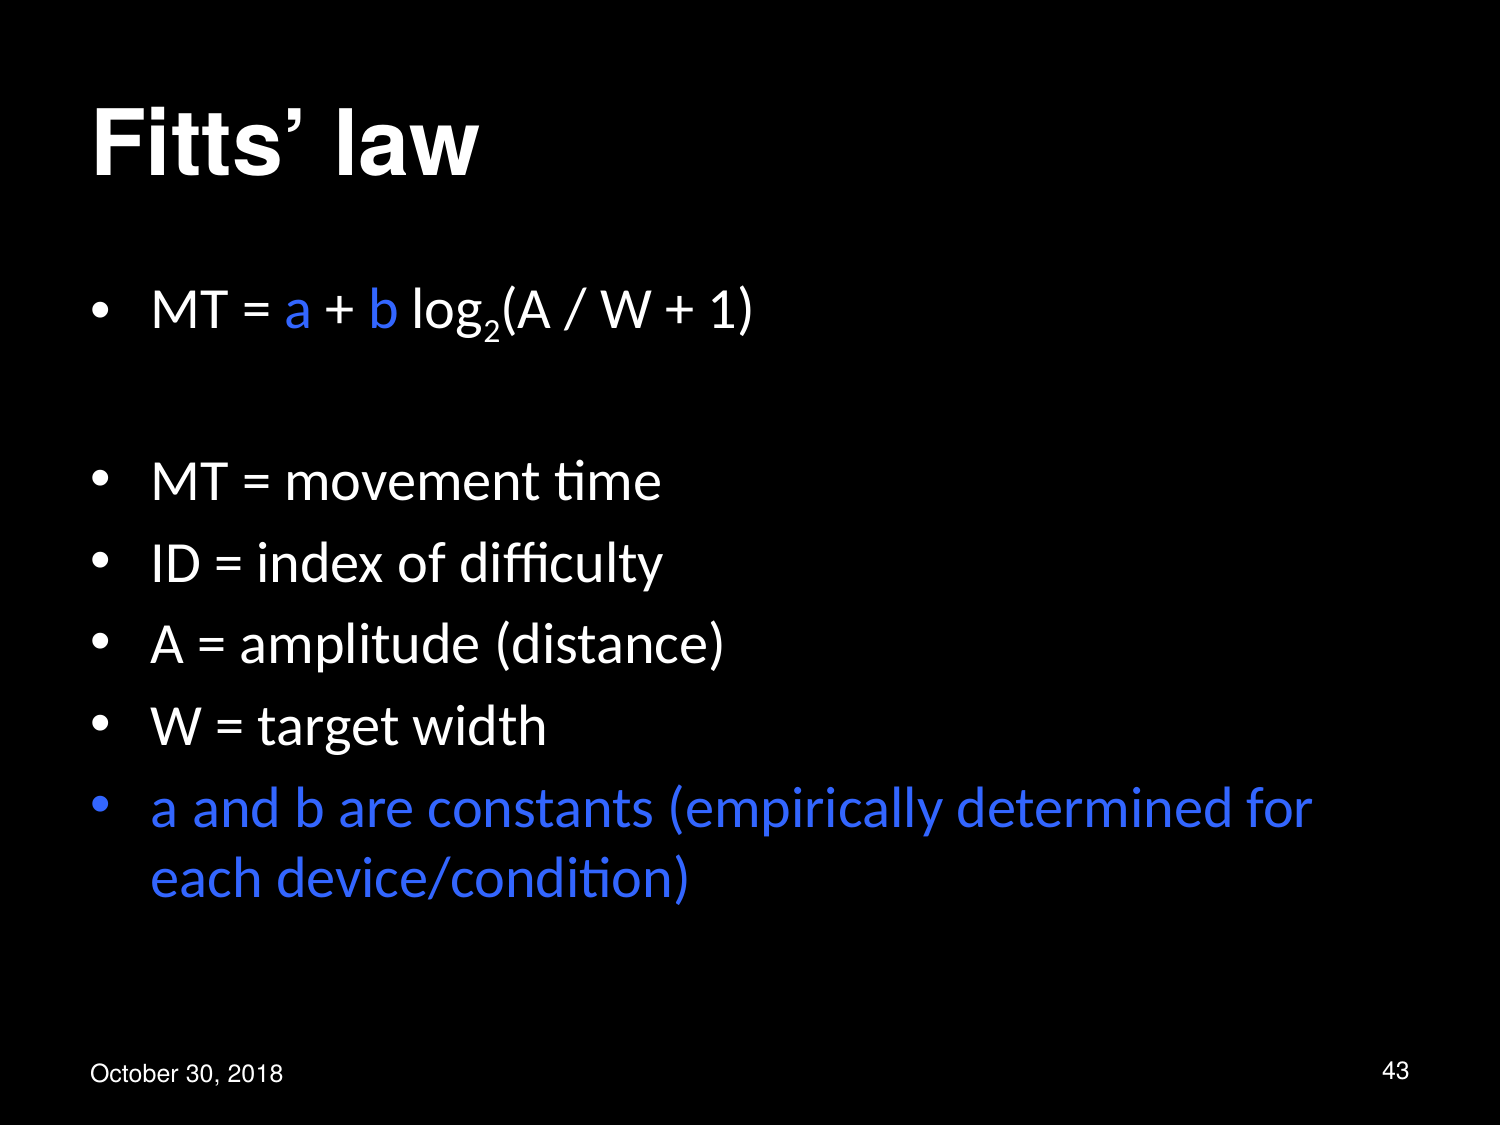

# Fitts’ law
MT = a + b log2(A / W + 1)

MT = movement time
ID = index of difficulty
A = amplitude (distance)
W = target width
a and b are constants (empirically determined for each device/condition)
October 30, 2018
43